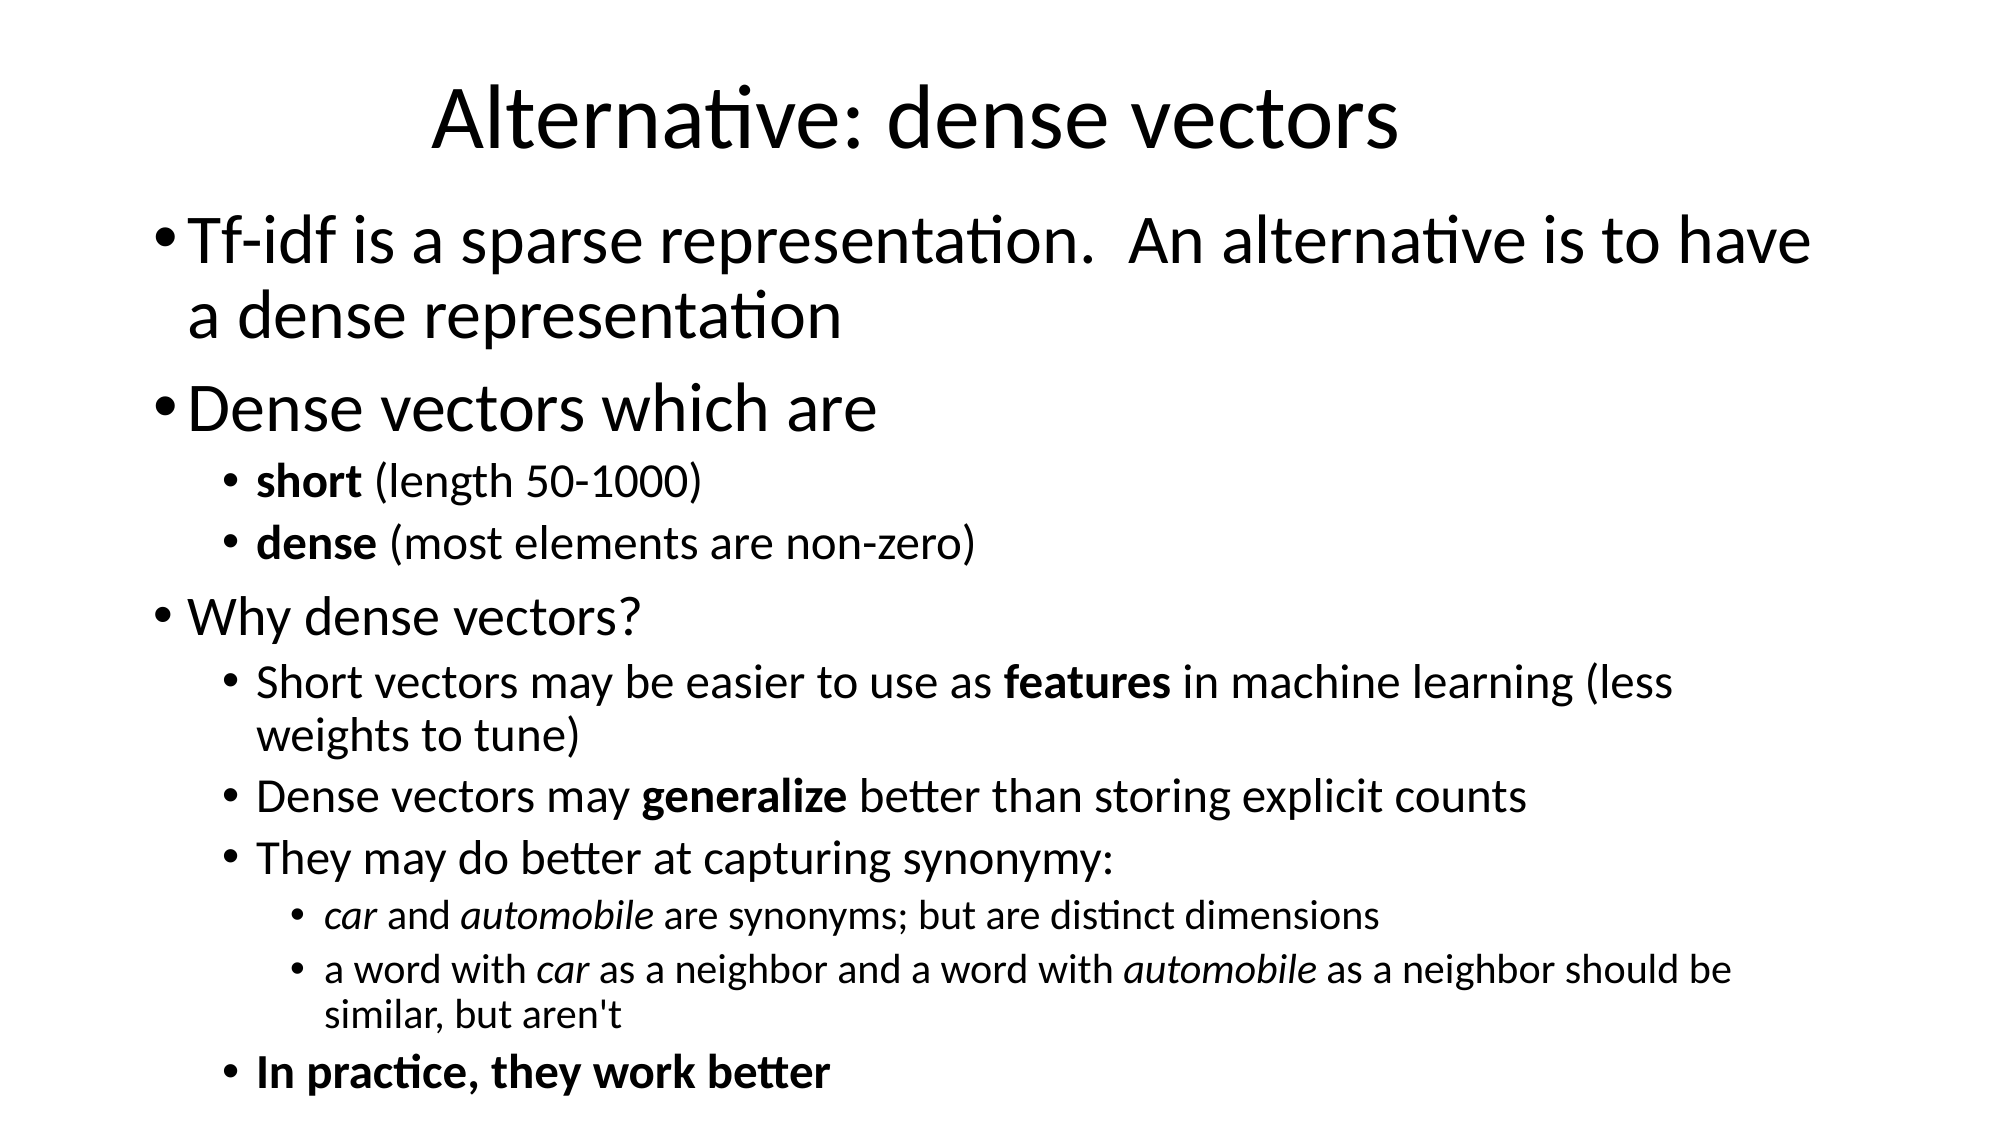

# Alternative: dense vectors
Tf-idf is a sparse representation.  An alternative is to have a dense representation
Dense vectors which are
short (length 50-1000)
dense (most elements are non-zero)
Why dense vectors?
Short vectors may be easier to use as features in machine learning (less weights to tune)
Dense vectors may generalize better than storing explicit counts
They may do better at capturing synonymy:
car and automobile are synonyms; but are distinct dimensions
a word with car as a neighbor and a word with automobile as a neighbor should be similar, but aren't
In practice, they work better